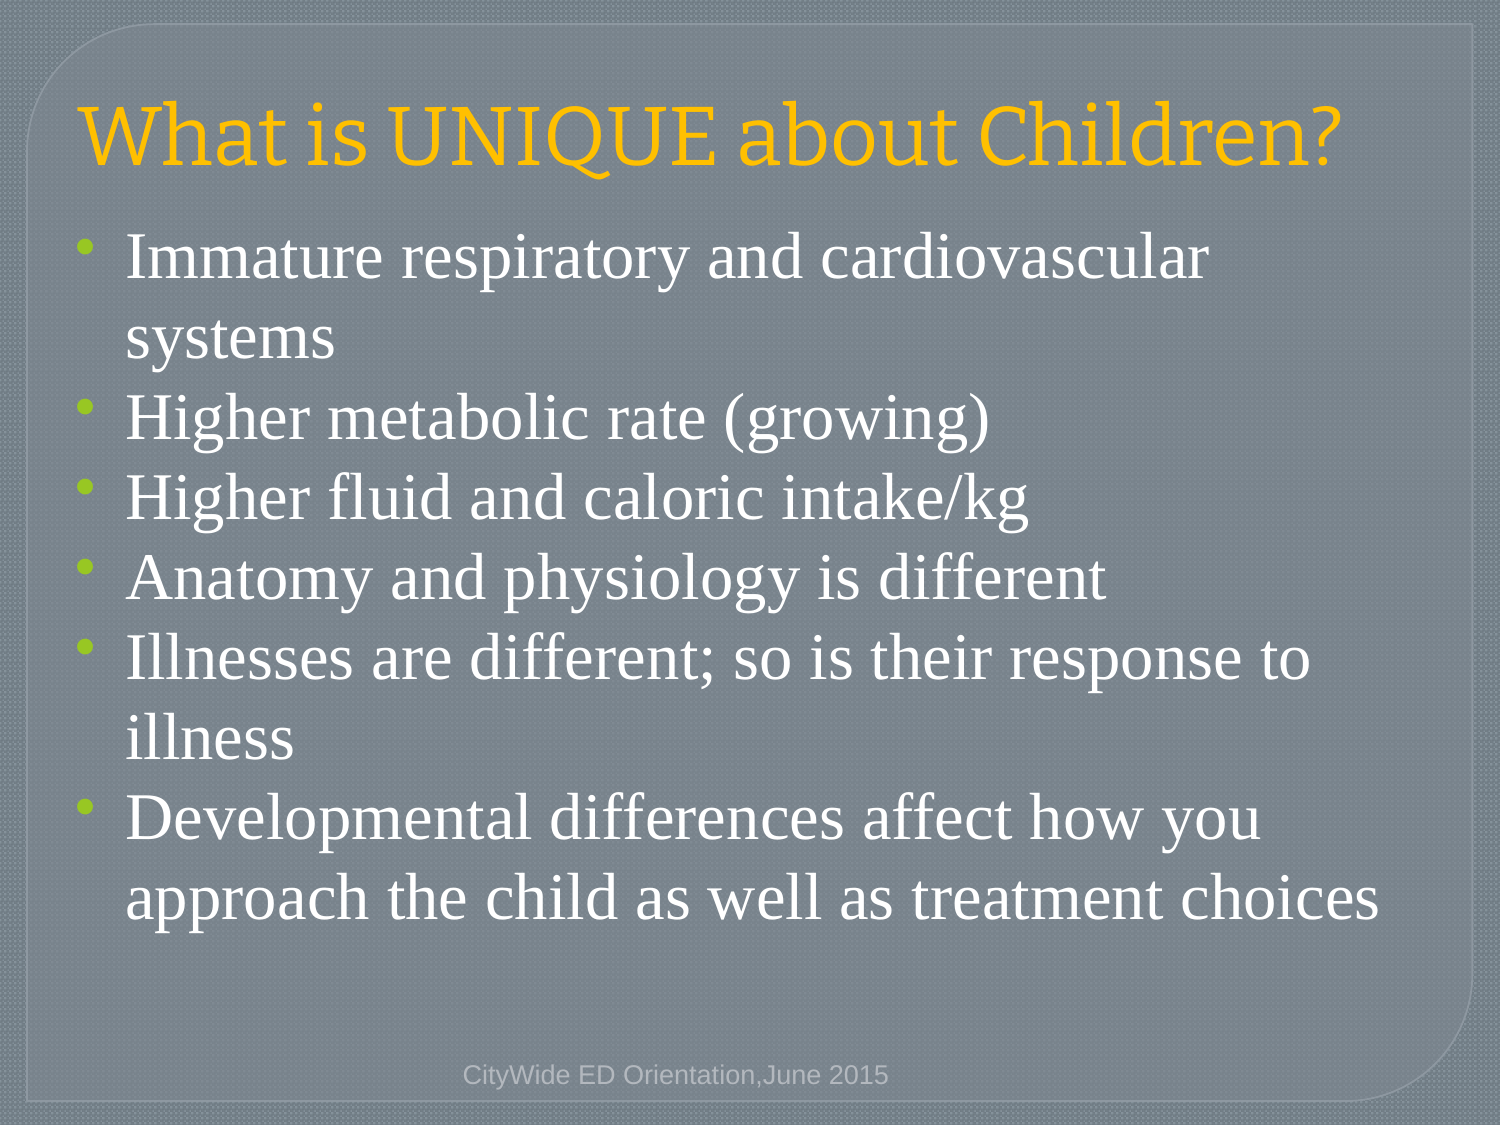

What is UNIQUE about Children?

Immature respiratory and cardiovascular systems
Higher metabolic rate (growing)
Higher fluid and caloric intake/kg
Anatomy and physiology is different
Illnesses are different; so is their response to illness
Developmental differences affect how you approach the child as well as treatment choices

CityWide ED Orientation,June 2015